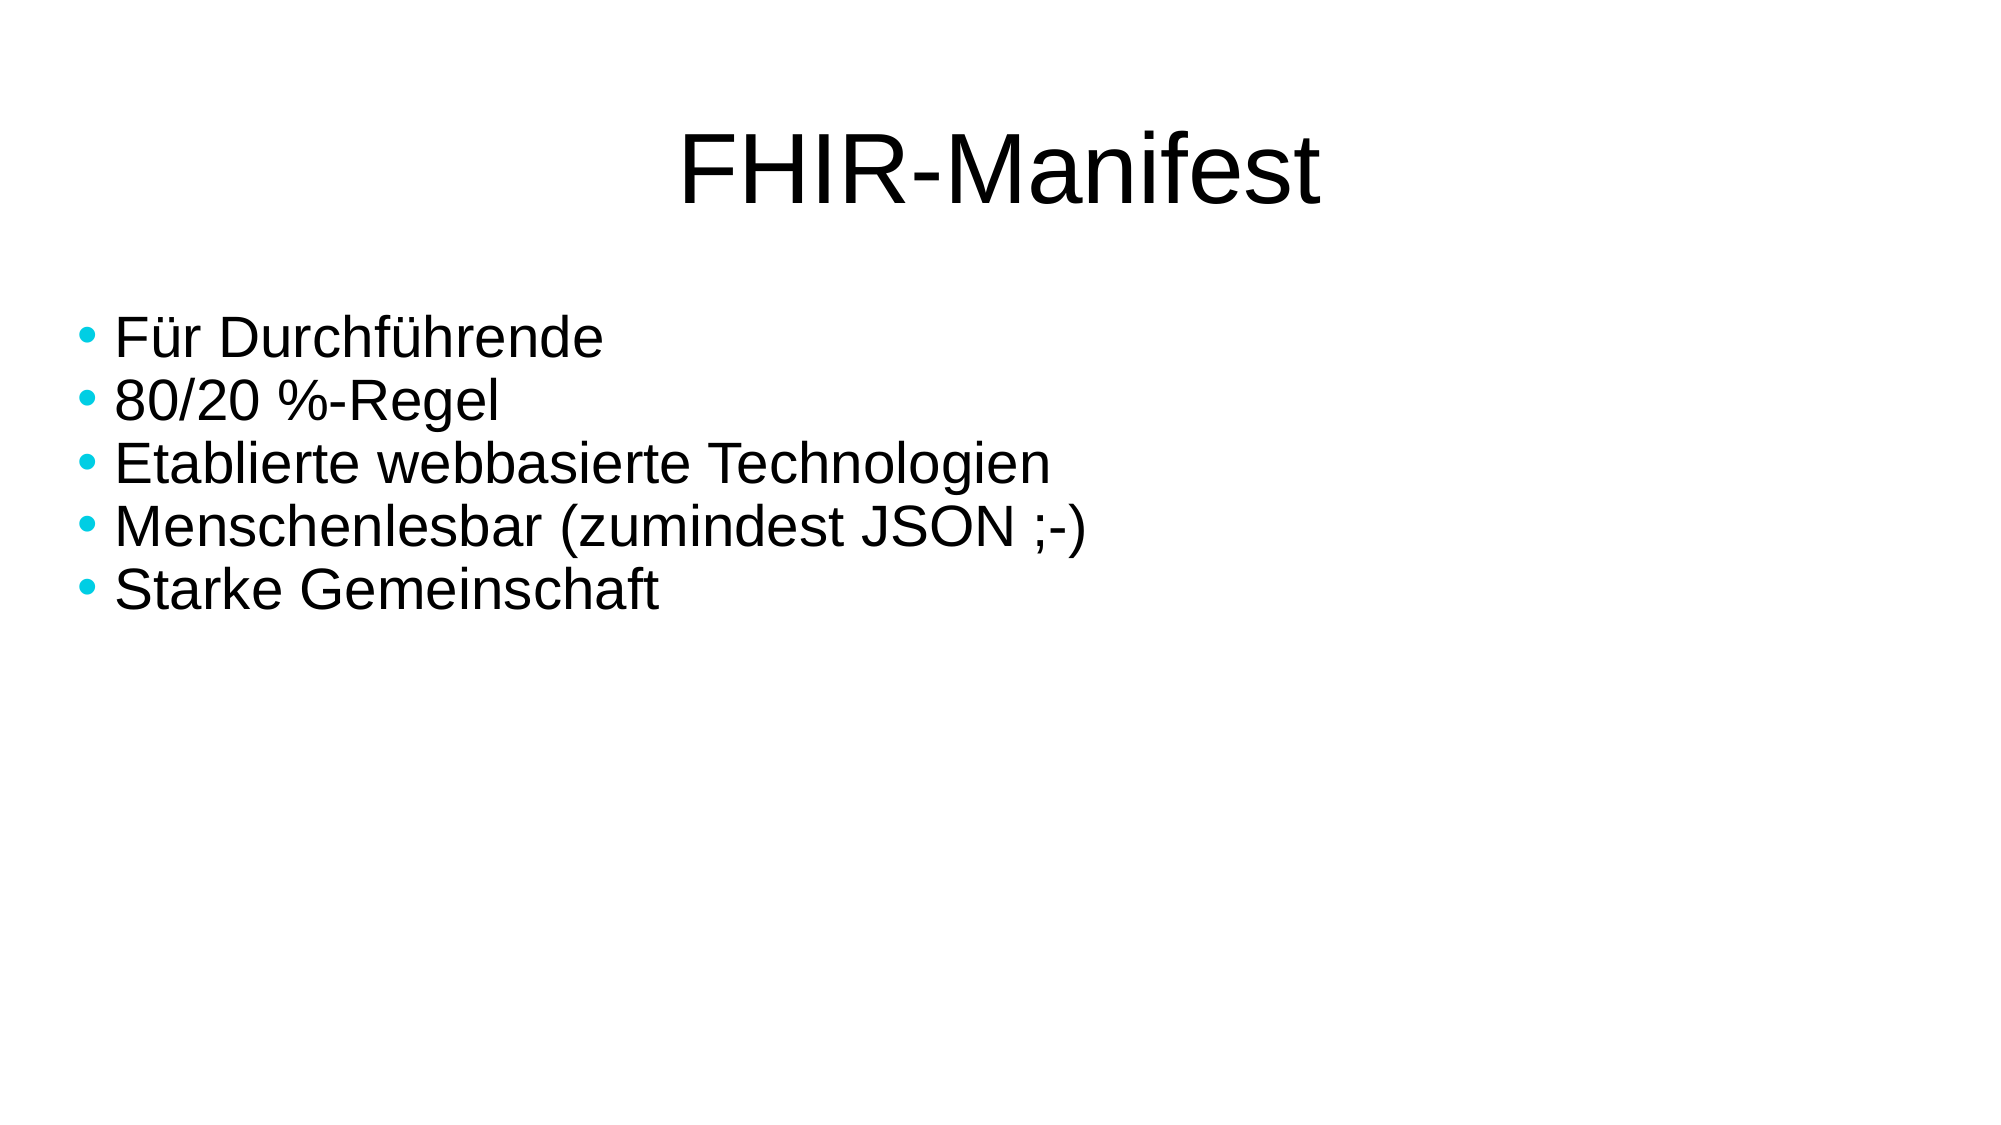

# FHIR-Manifest
Für Durchführende
80/20 %-Regel
Etablierte webbasierte Technologien
Menschenlesbar (zumindest JSON ;-)
Starke Gemeinschaft